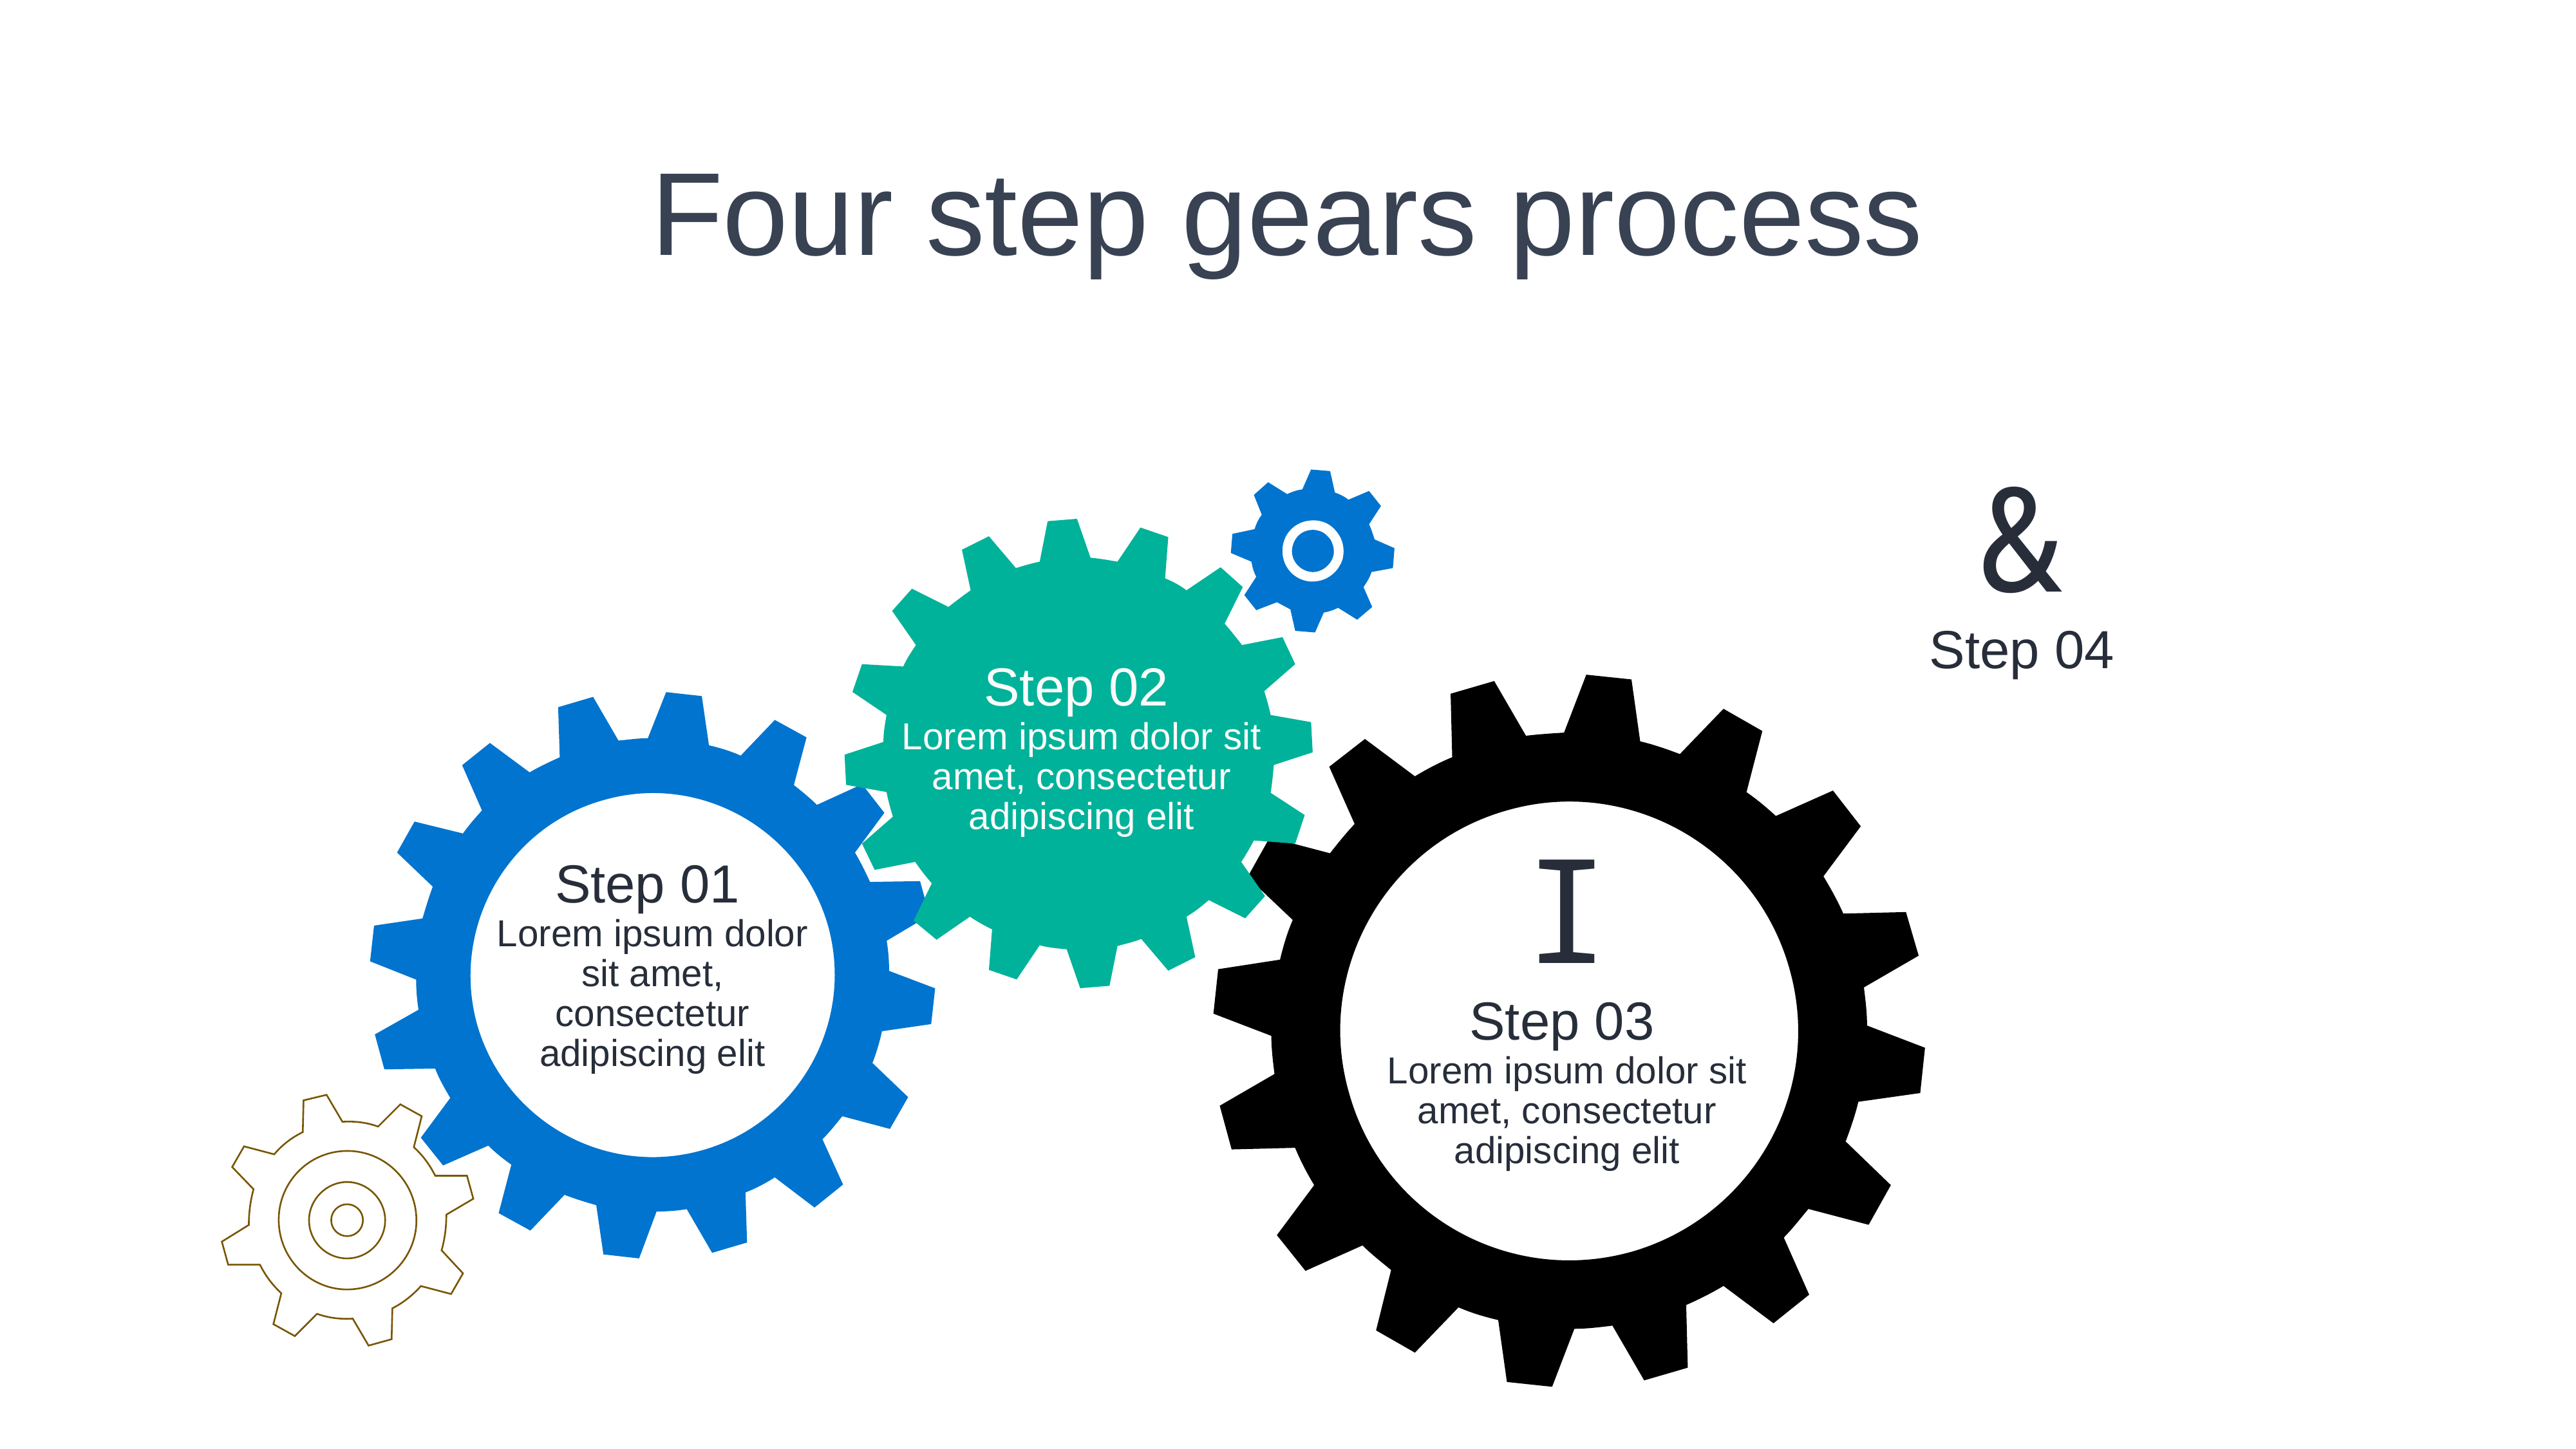

# Four step gears process

&
Step 04

Step 02
Lorem ipsum dolor sit amet, consectetur adipiscing elit

I
Step 03
Lorem ipsum dolor sit amet, consectetur adipiscing elit
Step 01
Lorem ipsum dolor sit amet, consectetur adipiscing elit